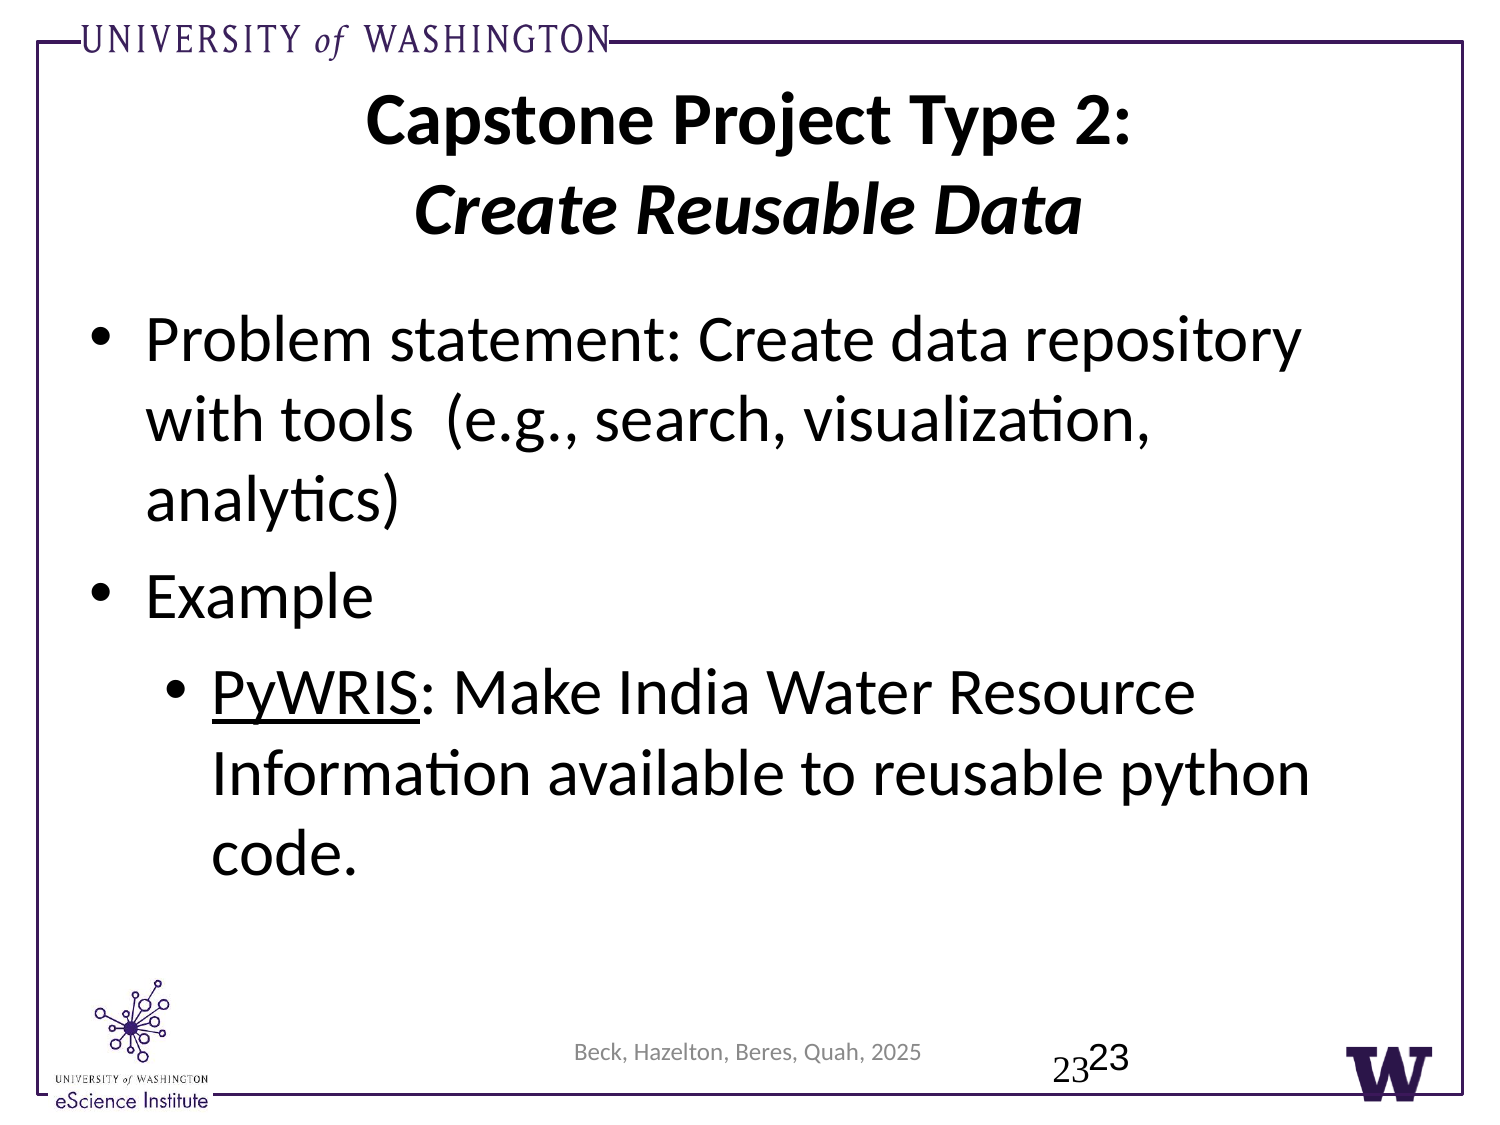

Capstone Project Type 2:
Create Reusable Data
Problem statement: Create data repository with tools  (e.g., search, visualization, analytics)
Example
PyWRIS: Make India Water Resource Information available to reusable python code.
23
Beck, Hazelton, Beres, Quah, 2025
23